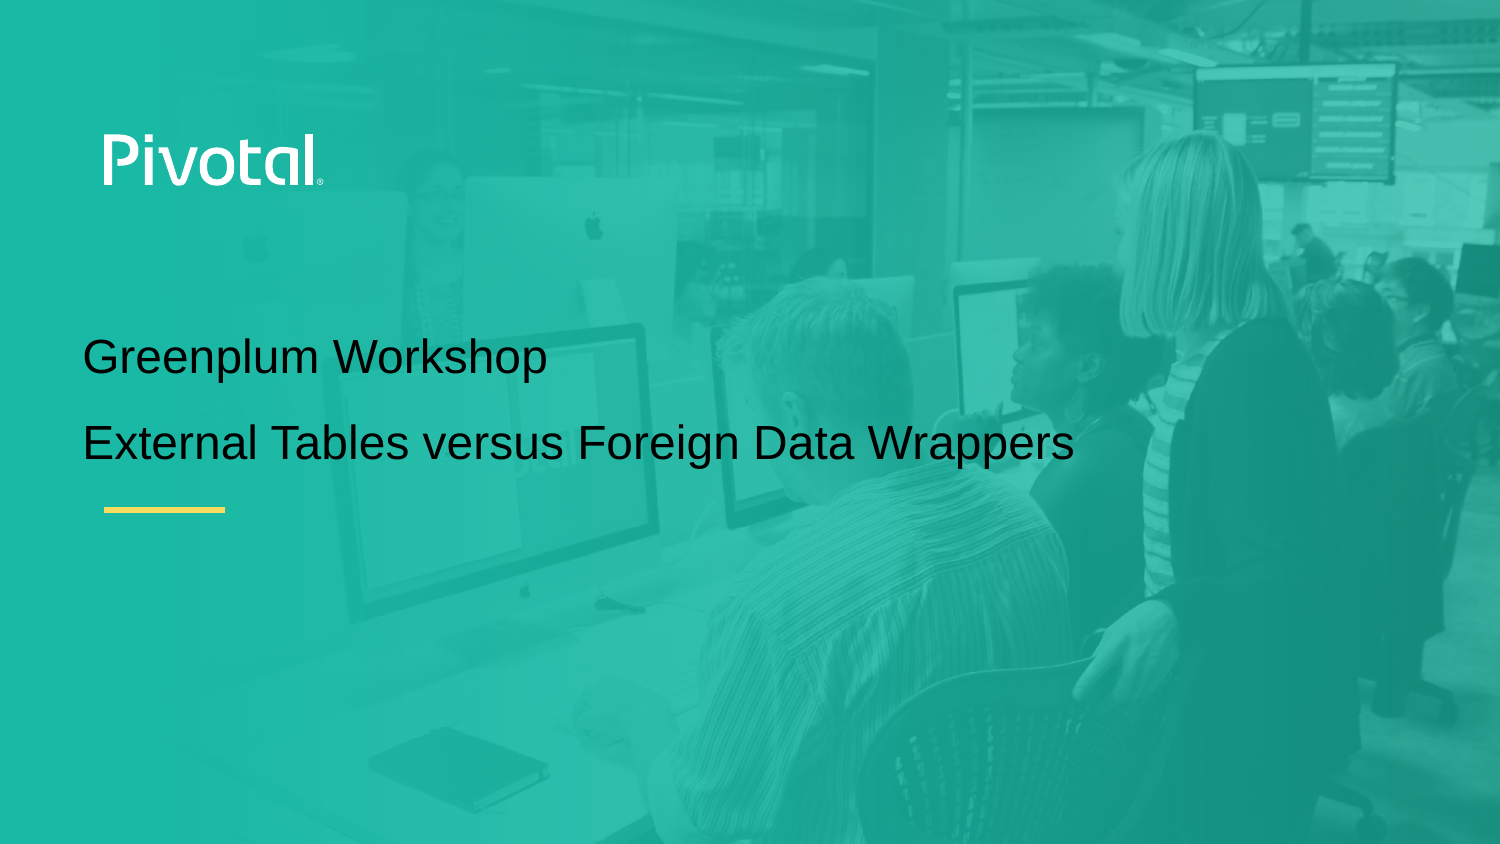

# Greenplum Workshop External Tables versus Foreign Data Wrappers